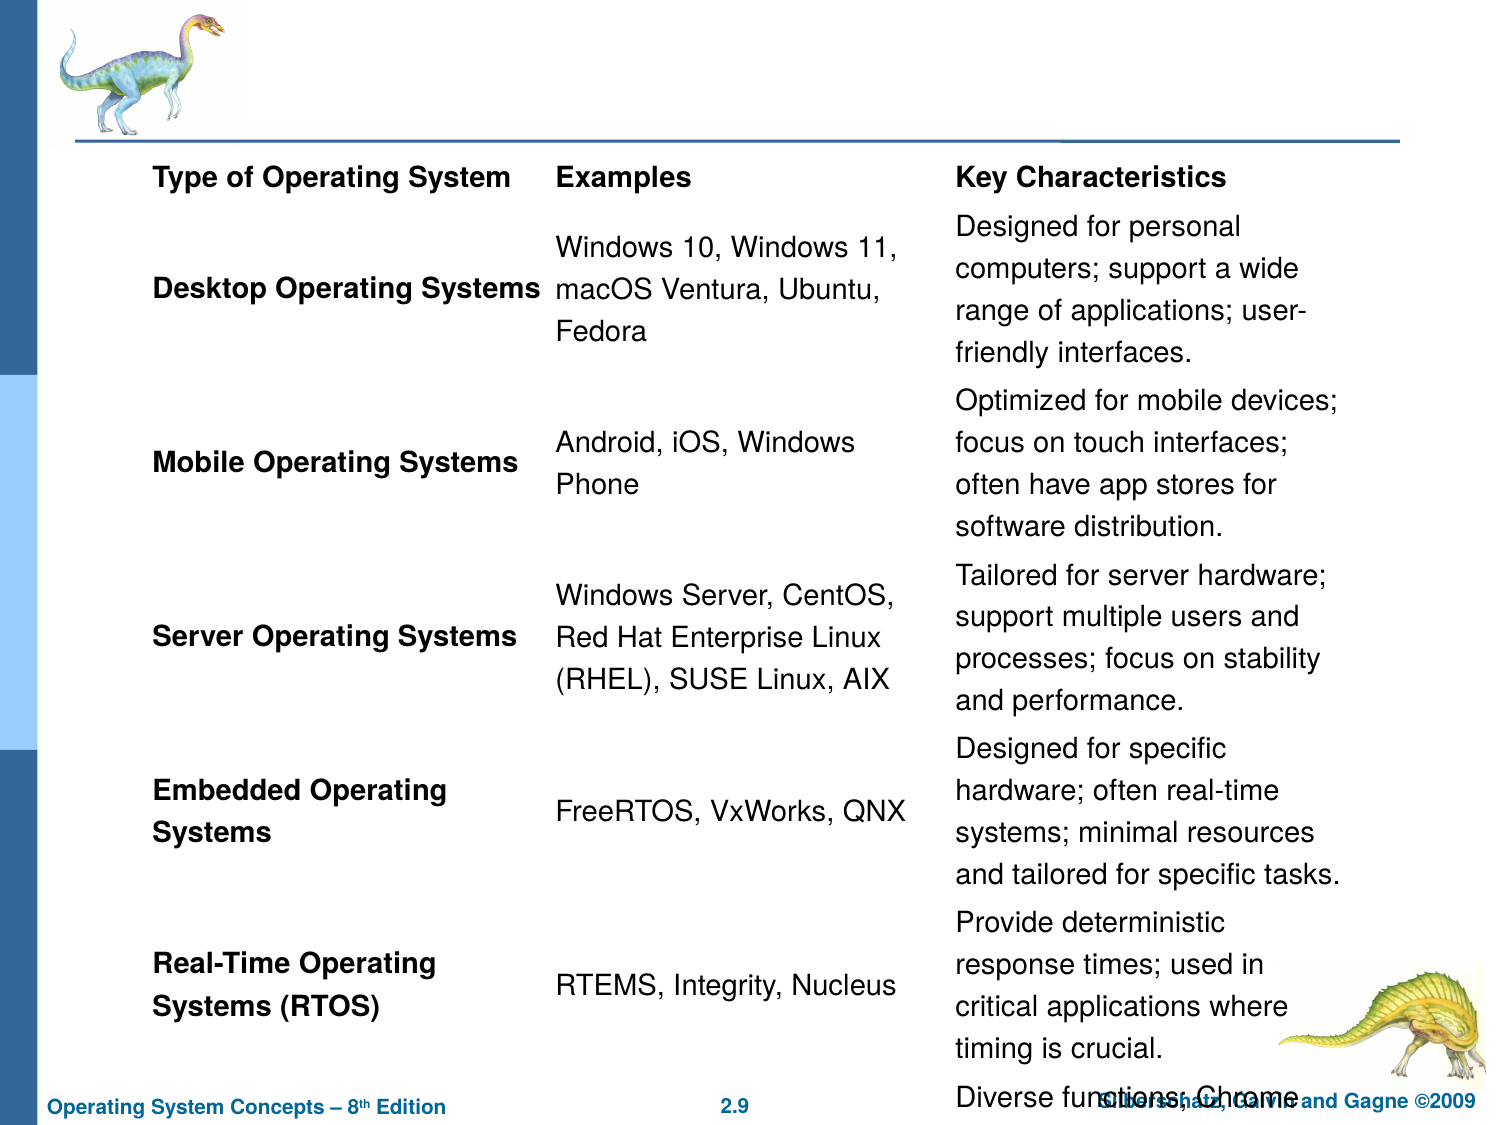

| Type of Operating System | Examples | Key Characteristics |
| --- | --- | --- |
| Desktop Operating Systems | Windows 10, Windows 11, macOS Ventura, Ubuntu, Fedora | Designed for personal computers; support a wide range of applications; user-friendly interfaces. |
| Mobile Operating Systems | Android, iOS, Windows Phone | Optimized for mobile devices; focus on touch interfaces; often have app stores for software distribution. |
| Server Operating Systems | Windows Server, CentOS, Red Hat Enterprise Linux (RHEL), SUSE Linux, AIX | Tailored for server hardware; support multiple users and processes; focus on stability and performance. |
| Embedded Operating Systems | FreeRTOS, VxWorks, QNX | Designed for specific hardware; often real-time systems; minimal resources and tailored for specific tasks. |
| Real-Time Operating Systems (RTOS) | RTEMS, Integrity, Nucleus | Provide deterministic response times; used in critical applications where timing is crucial. |
| Other Notable Operating Systems | Chrome OS, OpenBSD, ReactOS | Diverse functions; Chrome OS is web-centric, OpenBSD focuses on security, ReactOS aims to be Windows-compatible. |